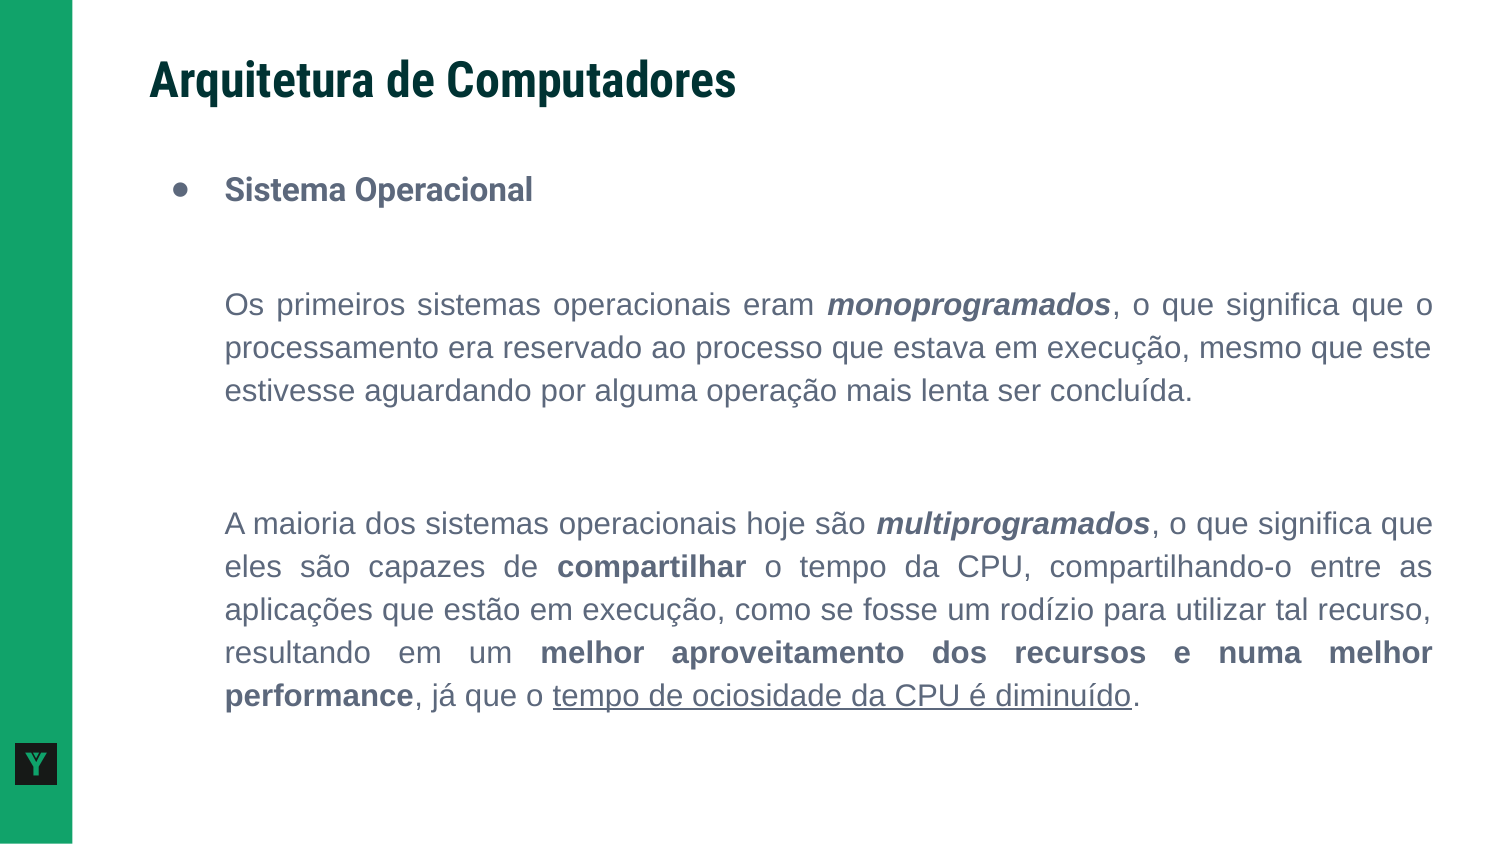

# Arquitetura de Computadores
Sistema Operacional

Os primeiros sistemas operacionais eram monoprogramados, o que significa que o processamento era reservado ao processo que estava em execução, mesmo que este estivesse aguardando por alguma operação mais lenta ser concluída.

A maioria dos sistemas operacionais hoje são multiprogramados, o que significa que eles são capazes de compartilhar o tempo da CPU, compartilhando-o entre as aplicações que estão em execução, como se fosse um rodízio para utilizar tal recurso, resultando em um melhor aproveitamento dos recursos e numa melhor performance, já que o tempo de ociosidade da CPU é diminuído.